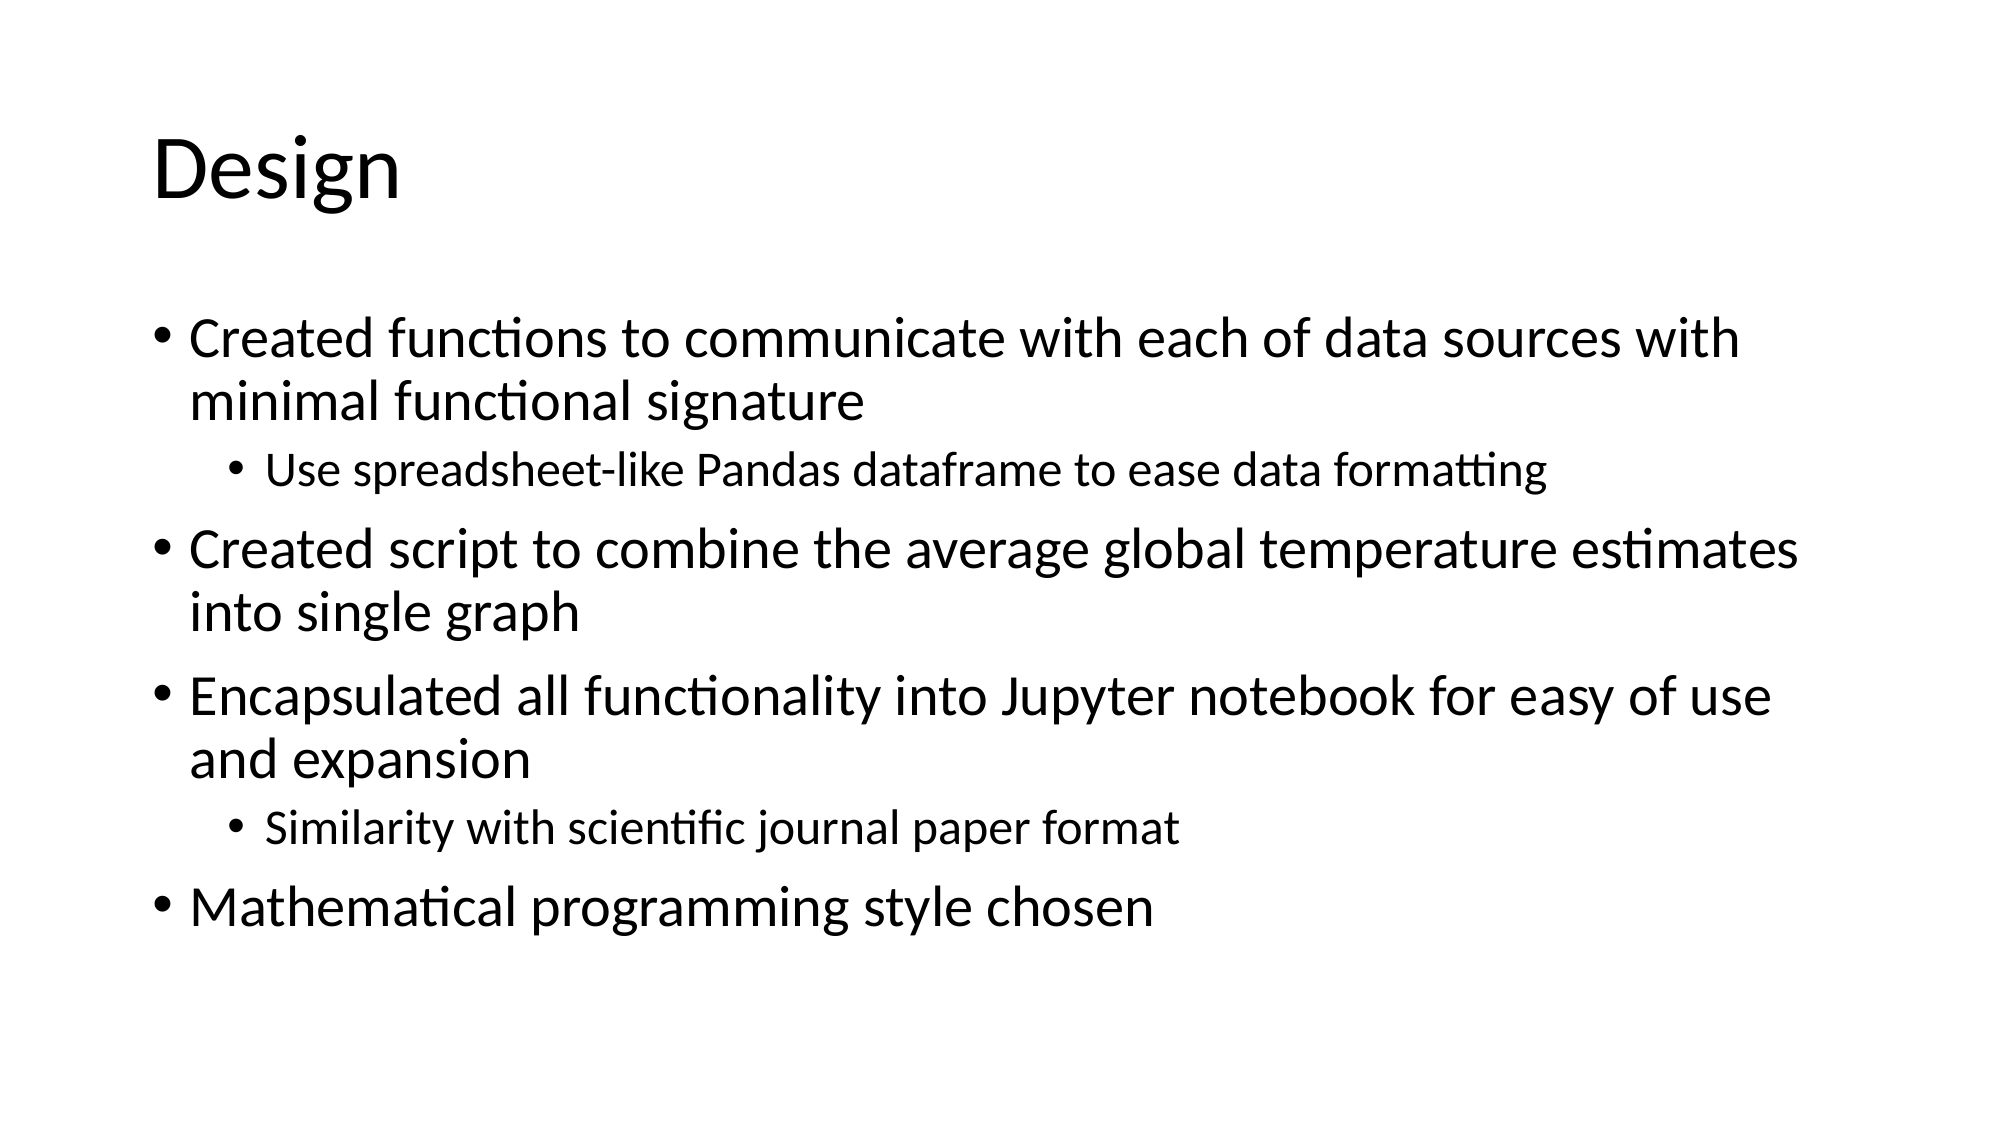

# Design
Created functions to communicate with each of data sources with minimal functional signature
Use spreadsheet-like Pandas dataframe to ease data formatting
Created script to combine the average global temperature estimates into single graph
Encapsulated all functionality into Jupyter notebook for easy of use and expansion
Similarity with scientific journal paper format
Mathematical programming style chosen